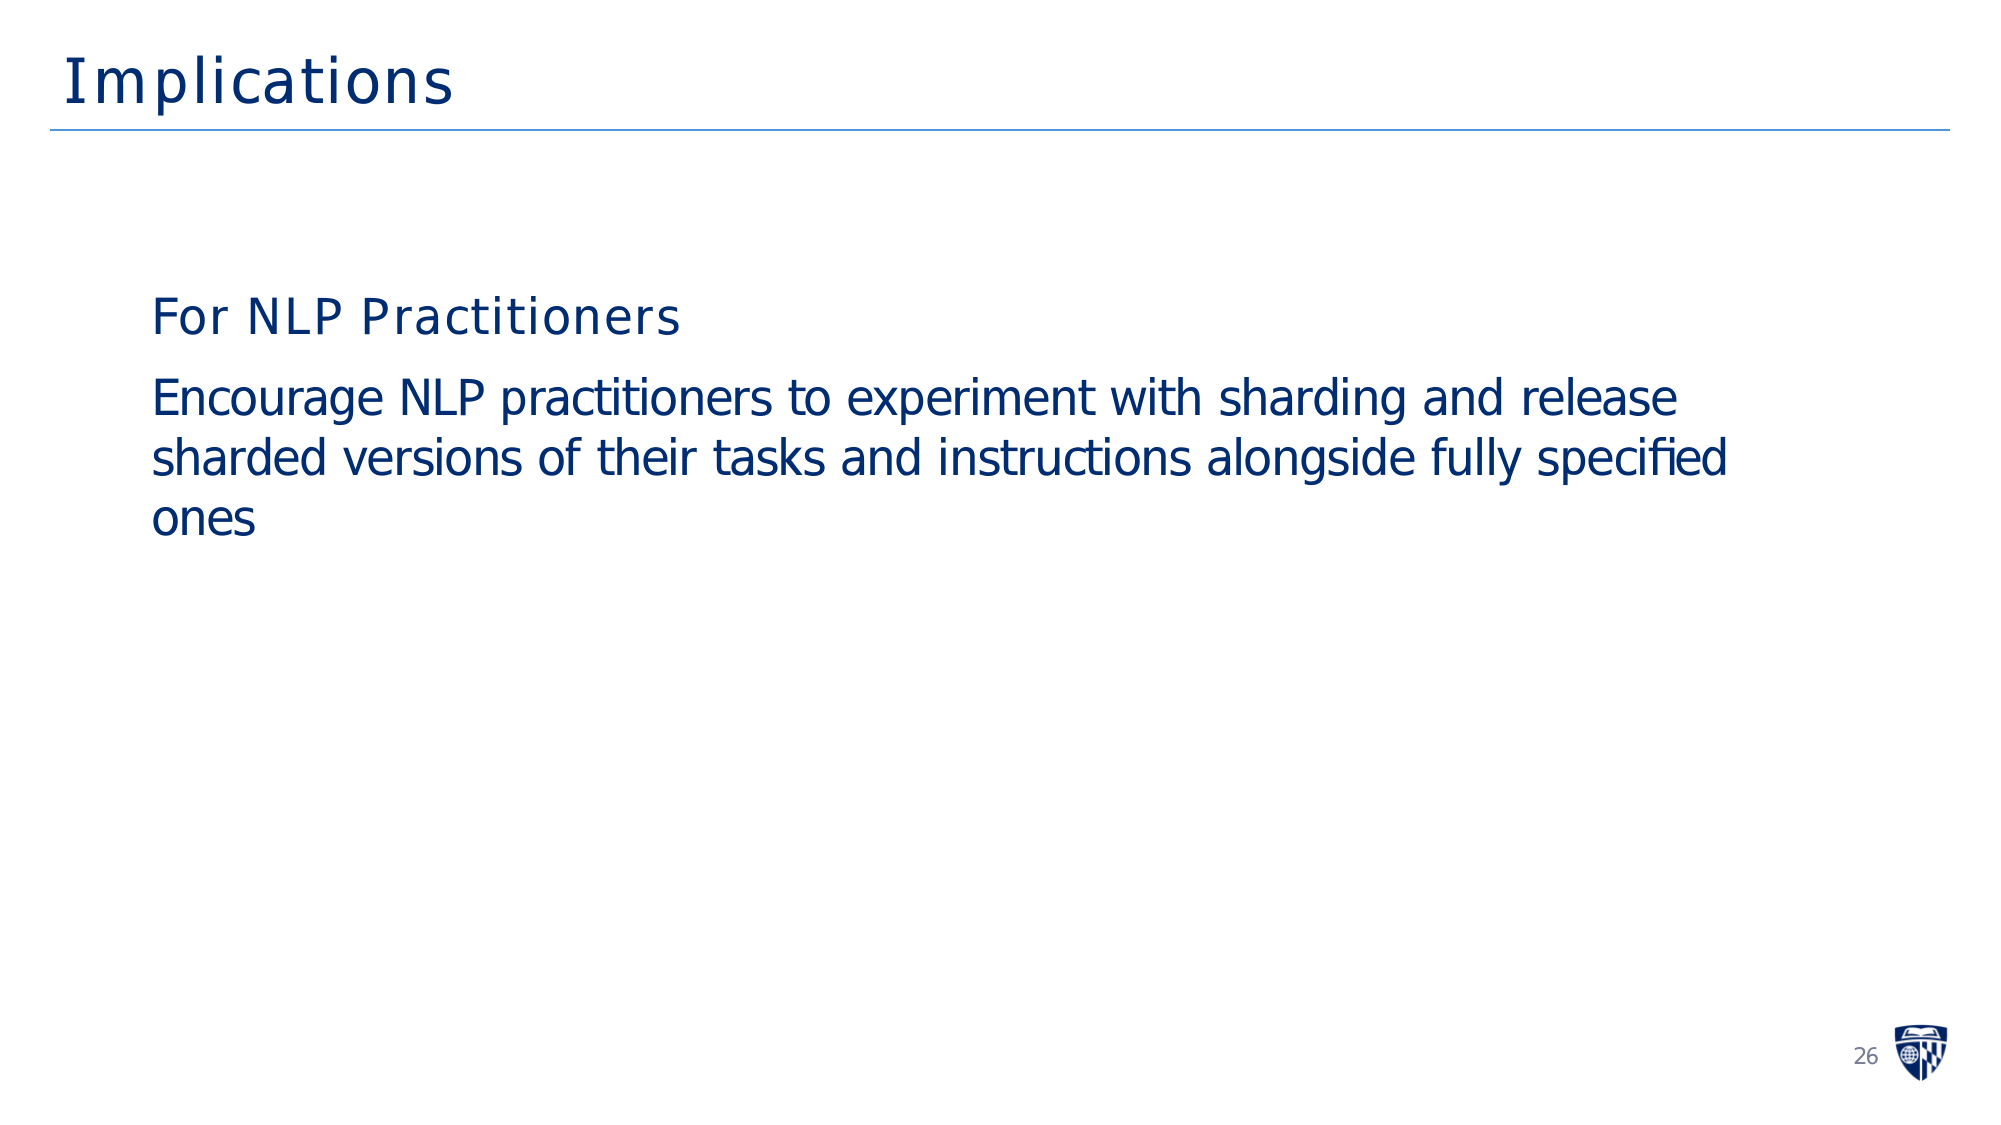

# Implications
For NLP Practitioners
Encourage NLP practitioners to experiment with sharding and release sharded versions of their tasks and instructions alongside fully specified ones
26